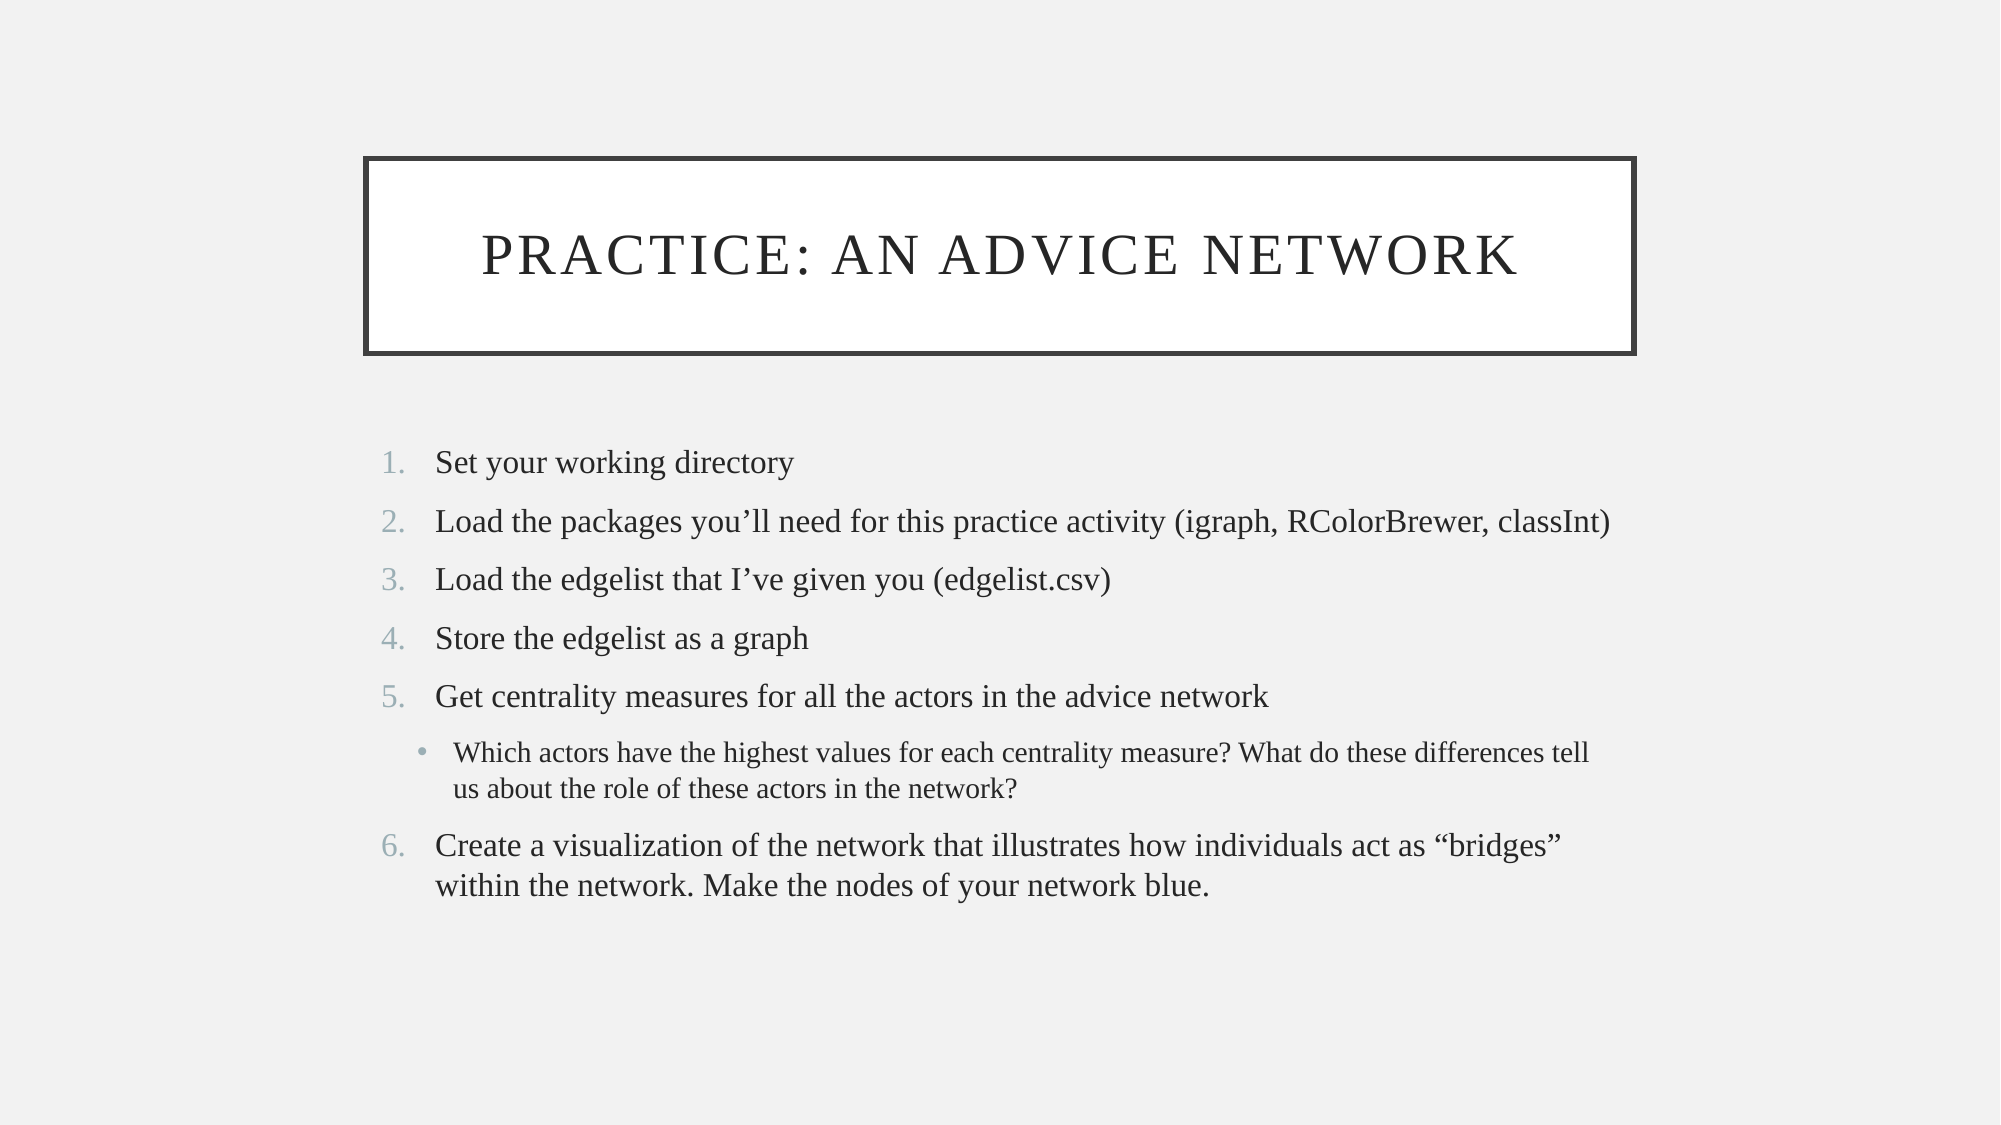

# Practice: An advice network
Set your working directory
Load the packages you’ll need for this practice activity (igraph, RColorBrewer, classInt)
Load the edgelist that I’ve given you (edgelist.csv)
Store the edgelist as a graph
Get centrality measures for all the actors in the advice network
Which actors have the highest values for each centrality measure? What do these differences tell us about the role of these actors in the network?
Create a visualization of the network that illustrates how individuals act as “bridges” within the network. Make the nodes of your network blue.